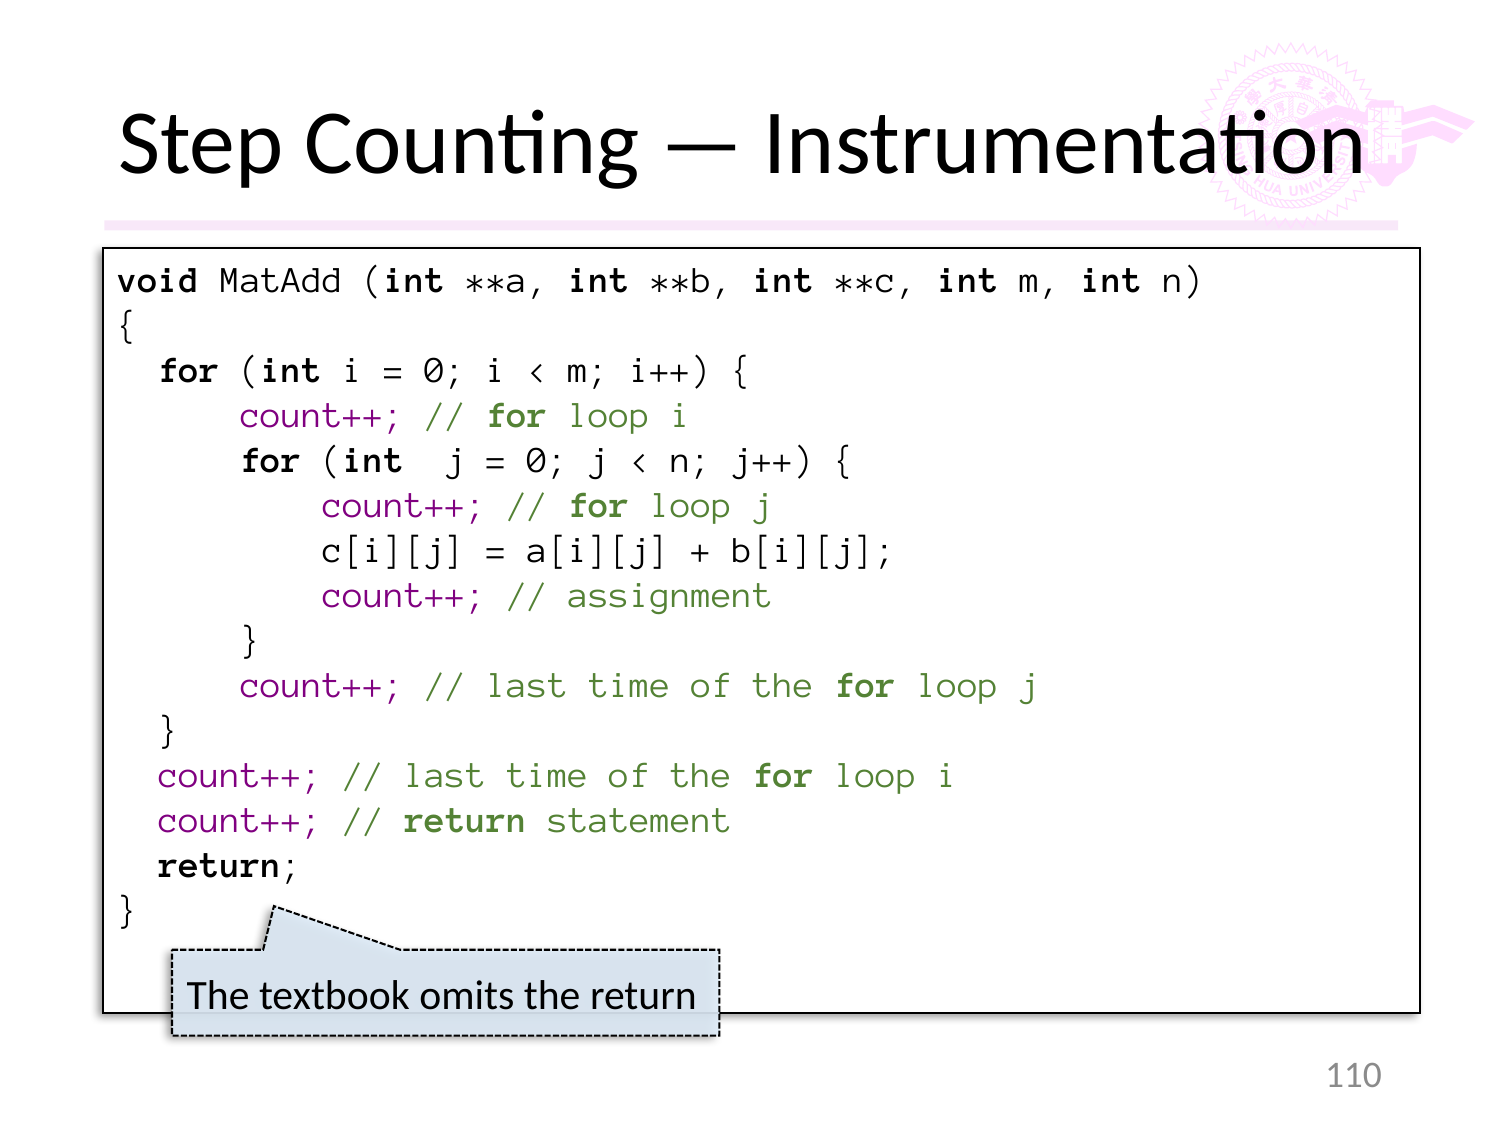

# Step Counting — Instrumentation
void MatAdd (int **a, int **b, int **c, int m, int n)
{
  for (int i = 0; i < m; i++) {
      count++; // for loop i
      for (int  j = 0; j < n; j++) {
          count++; // for loop j
          c[i][j] = a[i][j] + b[i][j];
          count++; // assignment
      }
      count++; // last time of the for loop j
  }
  count++; // last time of the for loop i
  count++; // return statement
  return;
}
The textbook omits the return
110